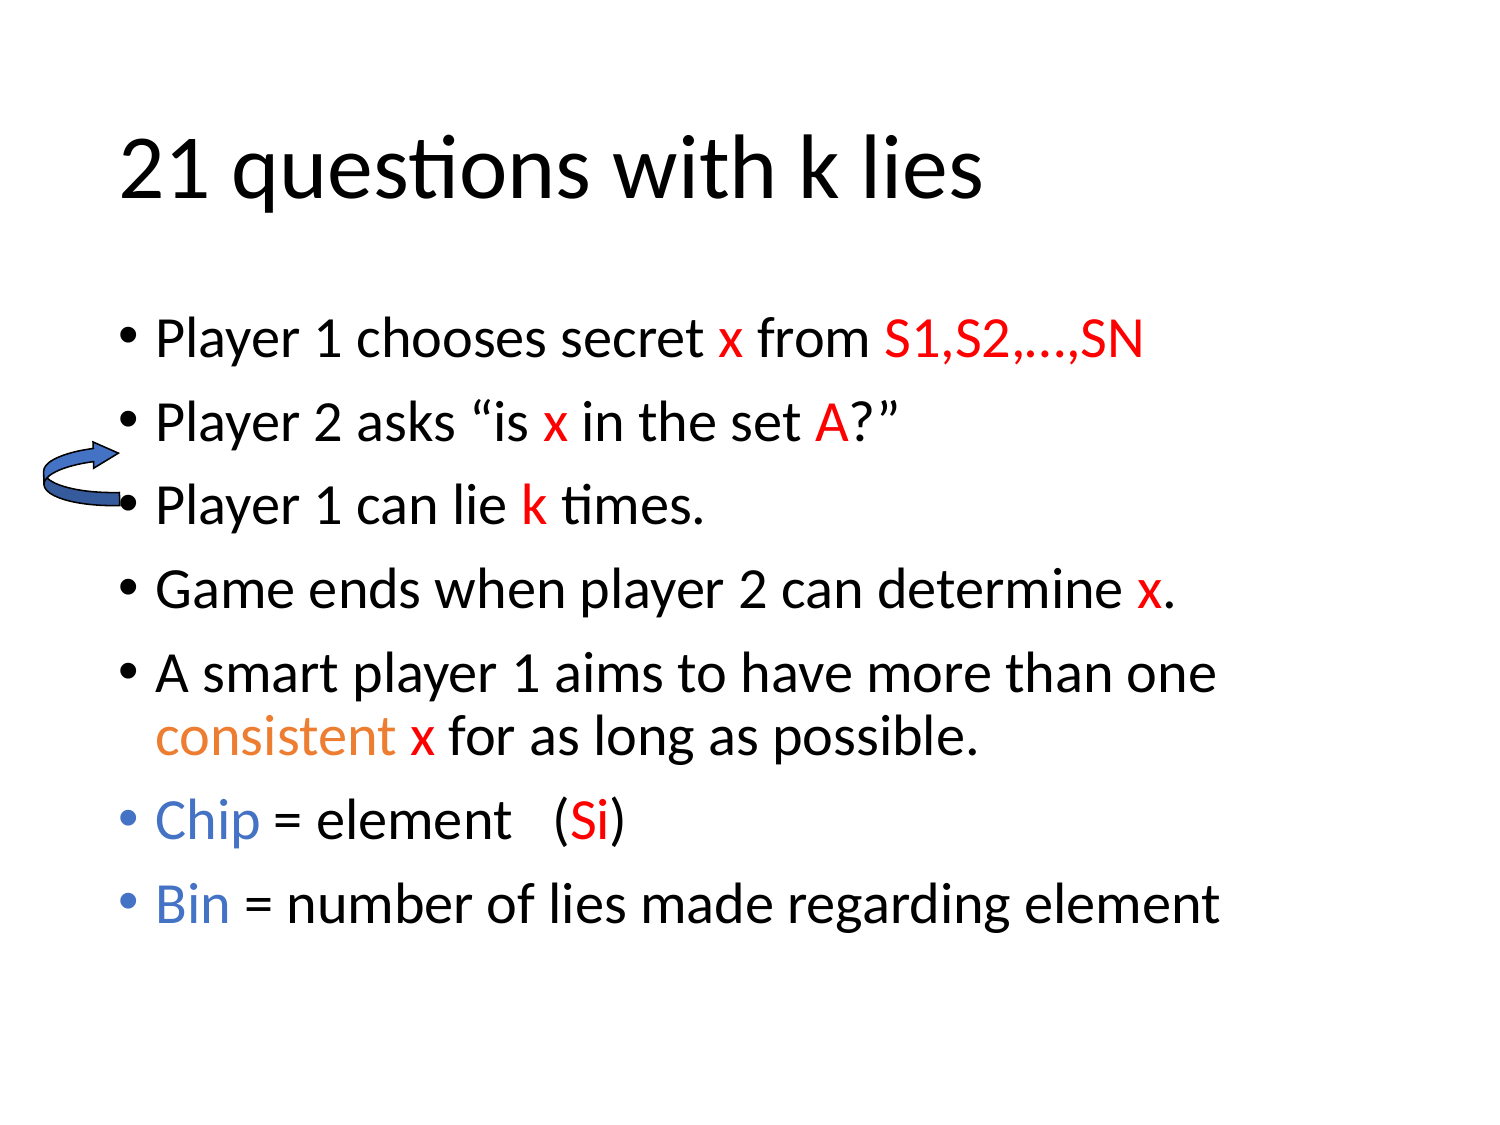

# 21 questions with k lies
Player 1 chooses secret x from S1,S2,…,SN
Player 2 asks “is x in the set A?”
Player 1 can lie k times.
Game ends when player 2 can determine x.
A smart player 1 aims to have more than one consistent x for as long as possible.
Chip = element   (Si)
Bin = number of lies made regarding element